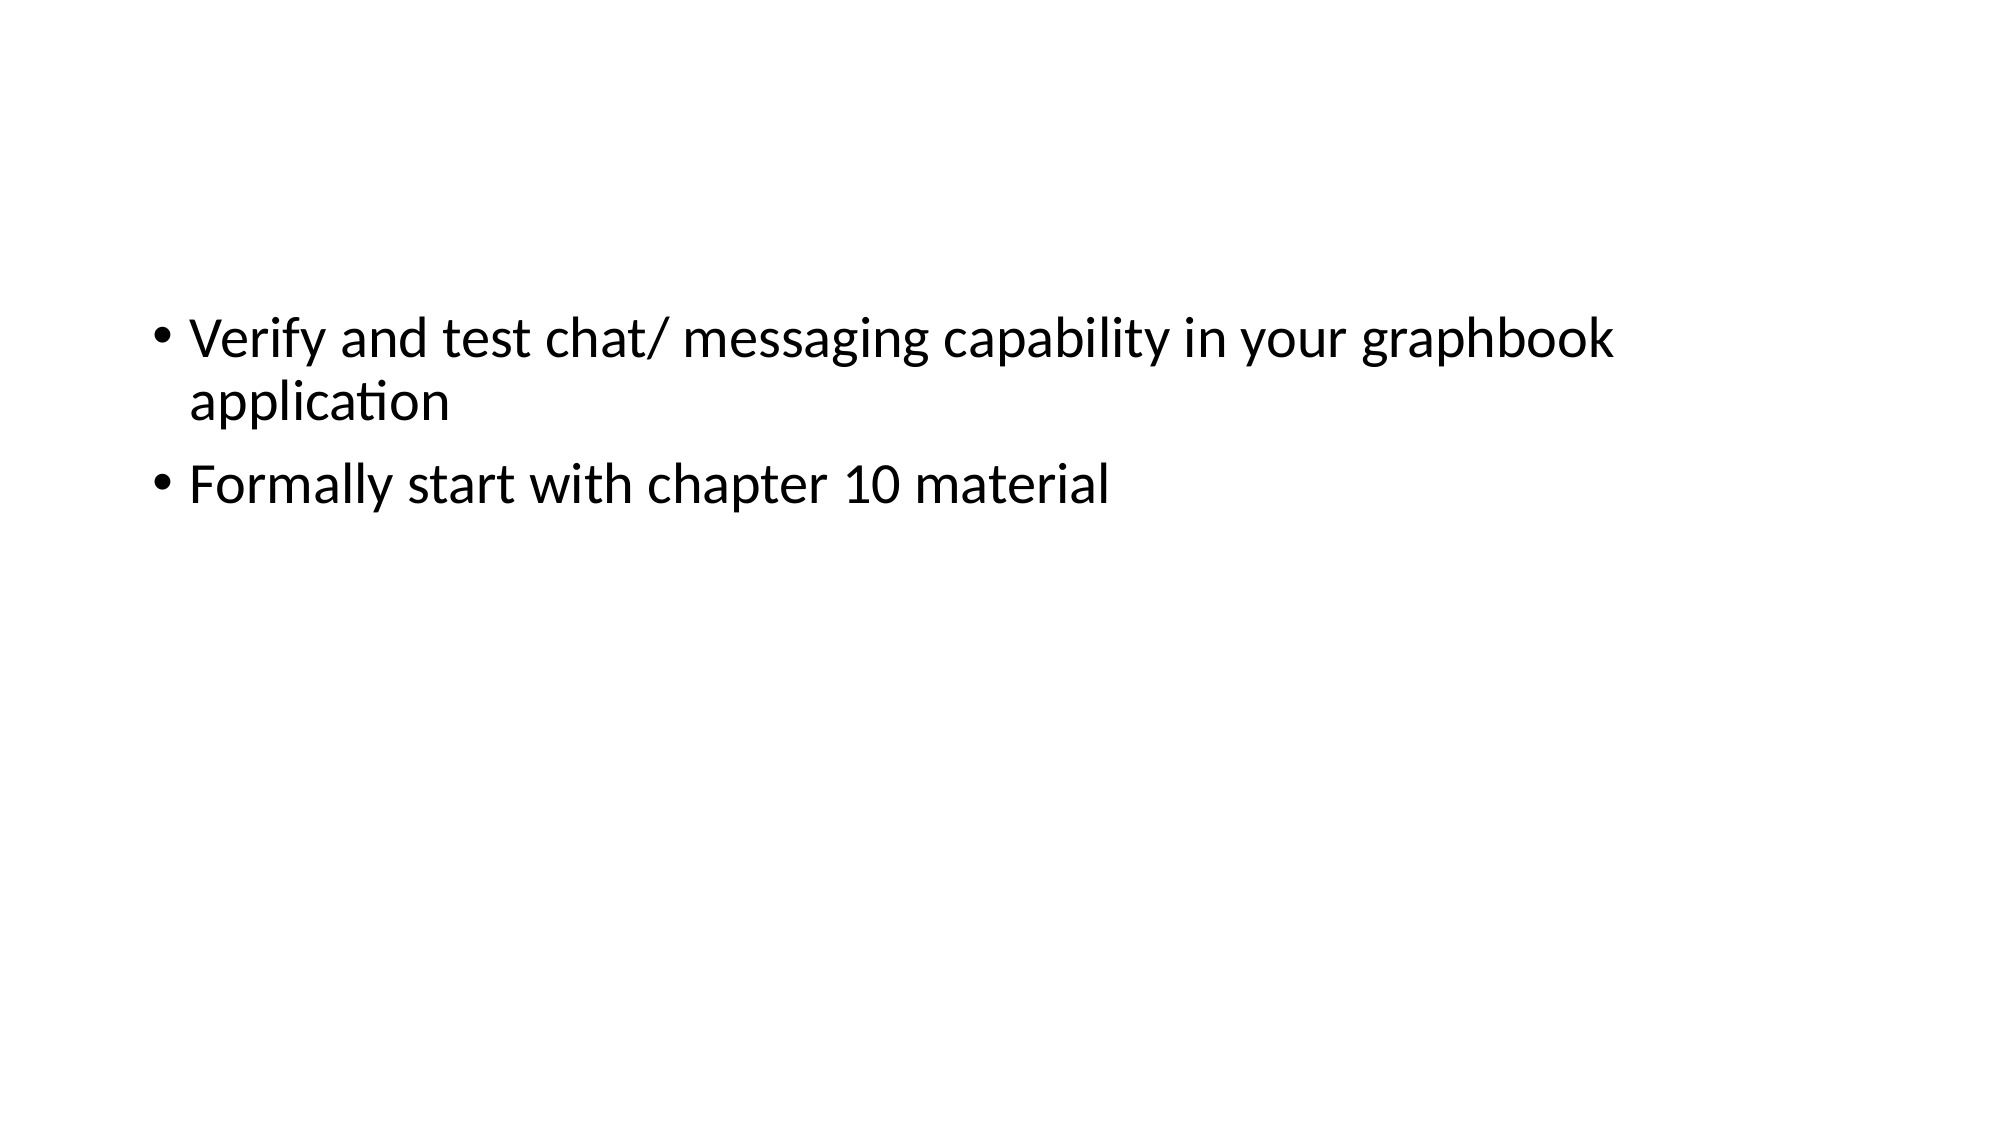

#
Verify and test chat/ messaging capability in your graphbook application
Formally start with chapter 10 material